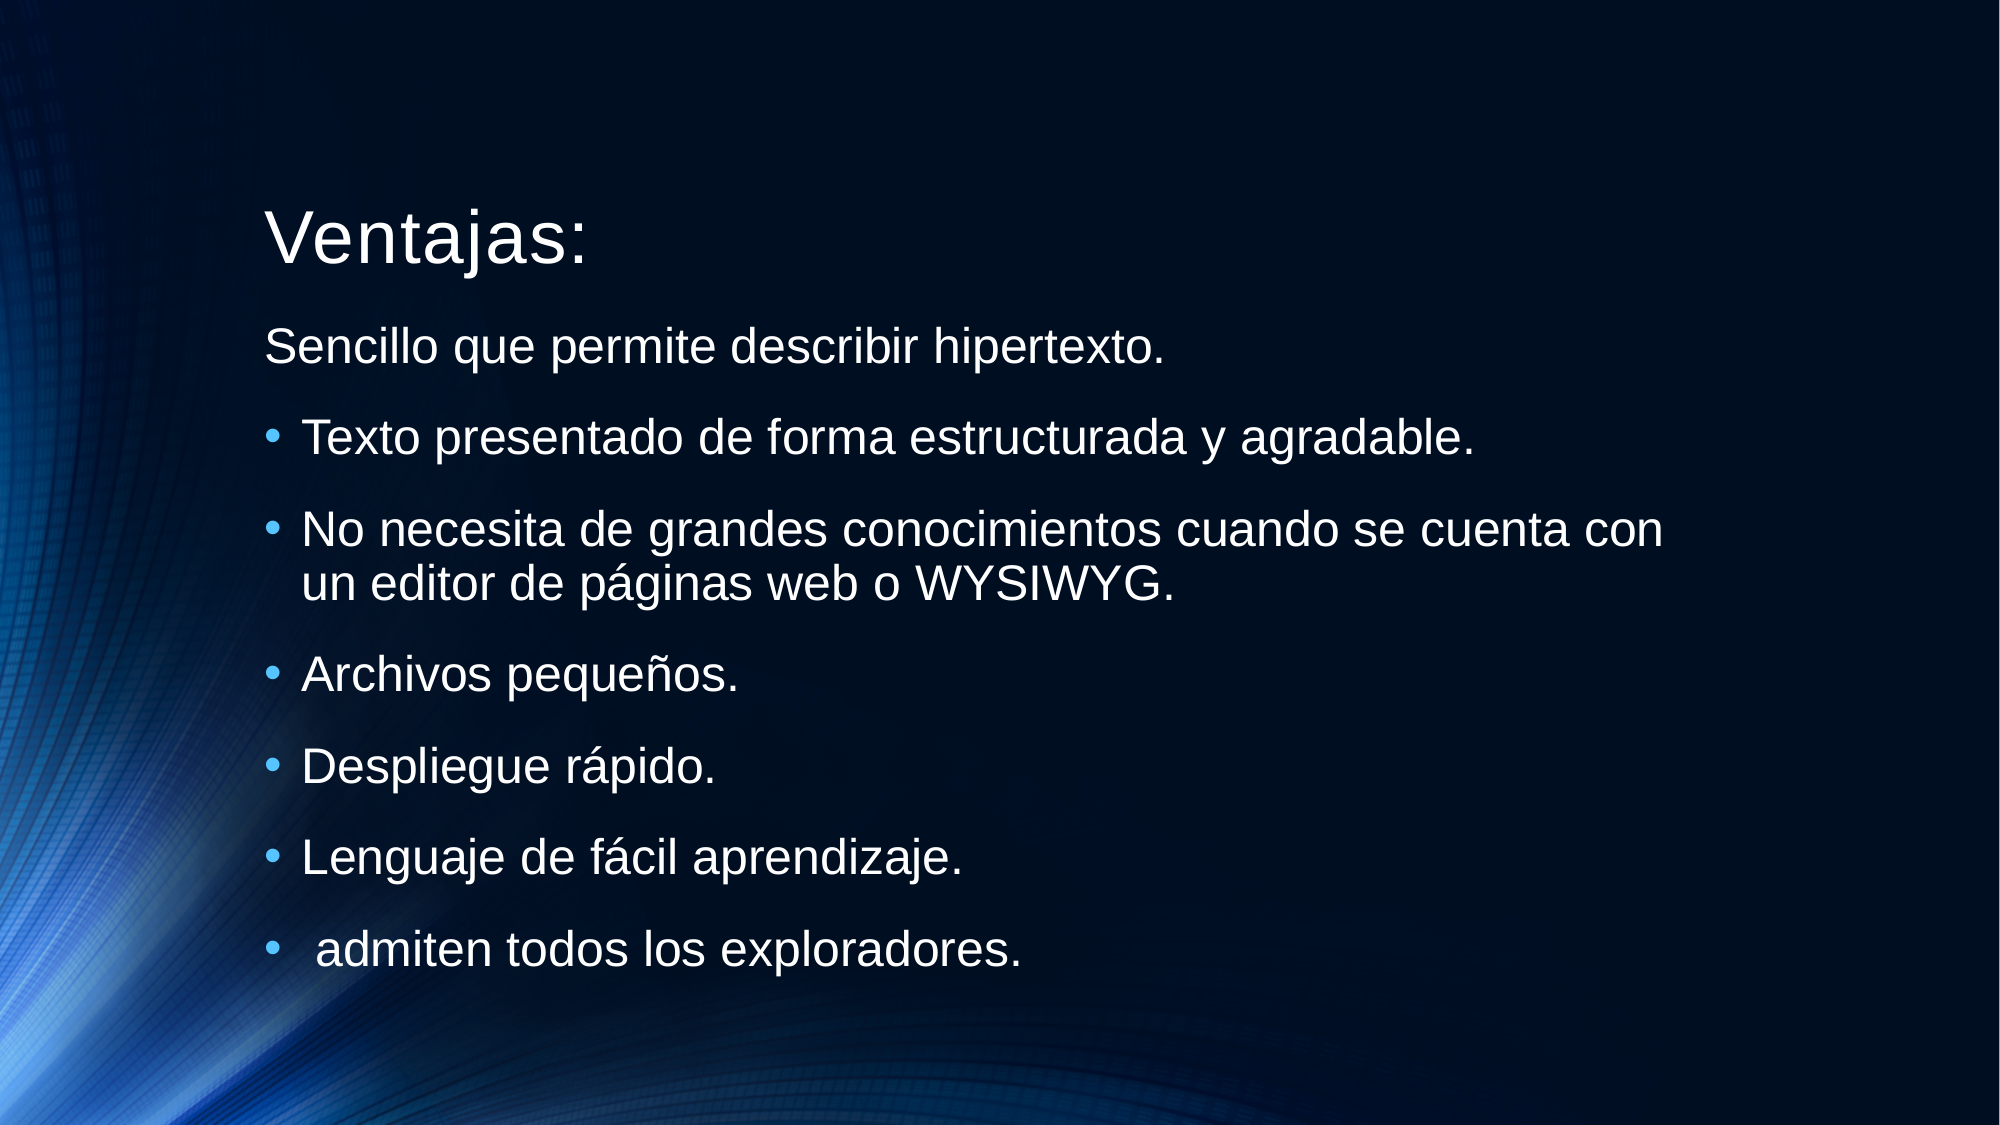

# Ventajas:
Sencillo que permite describir hipertexto.
Texto presentado de forma estructurada y agradable.
No necesita de grandes conocimientos cuando se cuenta con un editor de páginas web o WYSIWYG.
Archivos pequeños.
Despliegue rápido.
Lenguaje de fácil aprendizaje.
 admiten todos los exploradores.